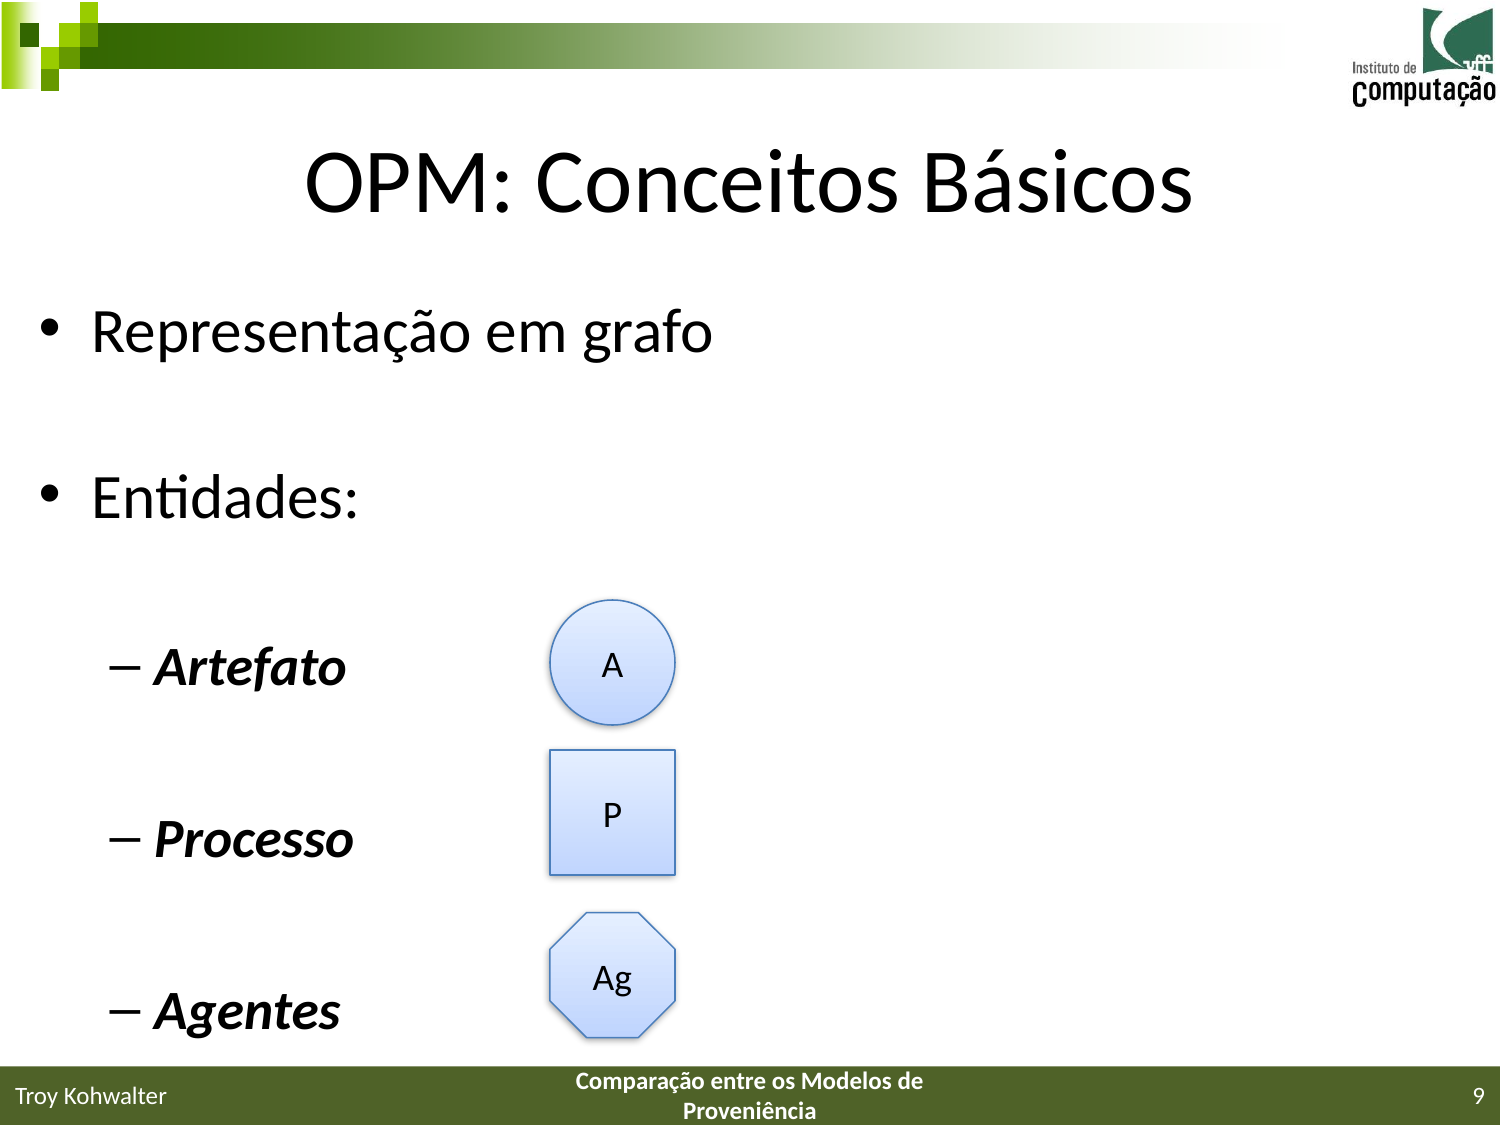

# OPM: Conceitos Básicos
Representação em grafo

Entidades:

Artefato

Processo

Agentes

A
P
Ag
Troy Kohwalter
Comparação entre os Modelos de Proveniência
9